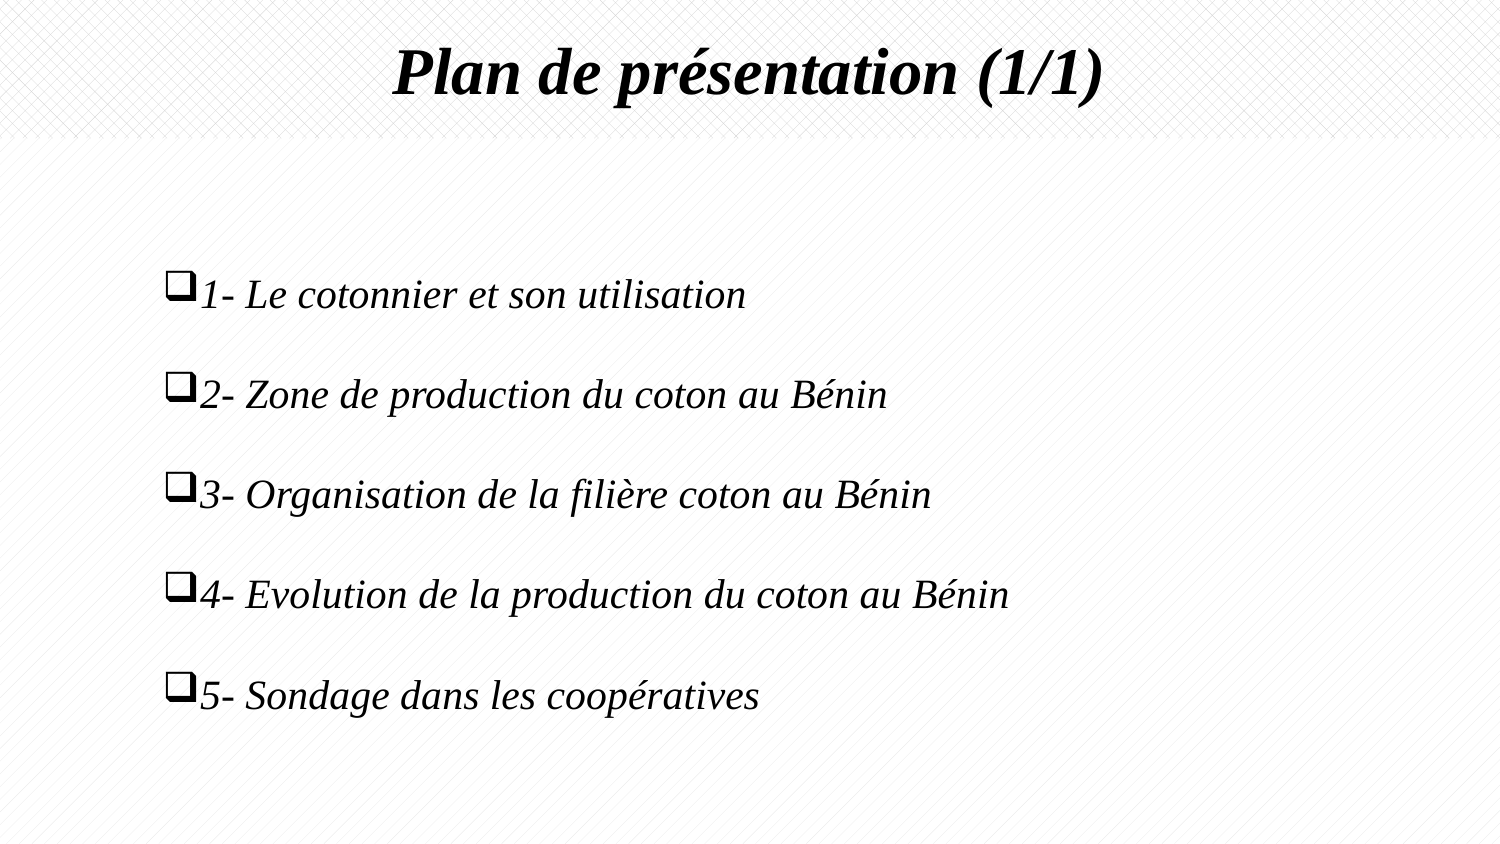

Plan de présentation (1/1)
1- Le cotonnier et son utilisation
2- Zone de production du coton au Bénin
3- Organisation de la filière coton au Bénin
4- Evolution de la production du coton au Bénin
5- Sondage dans les coopératives